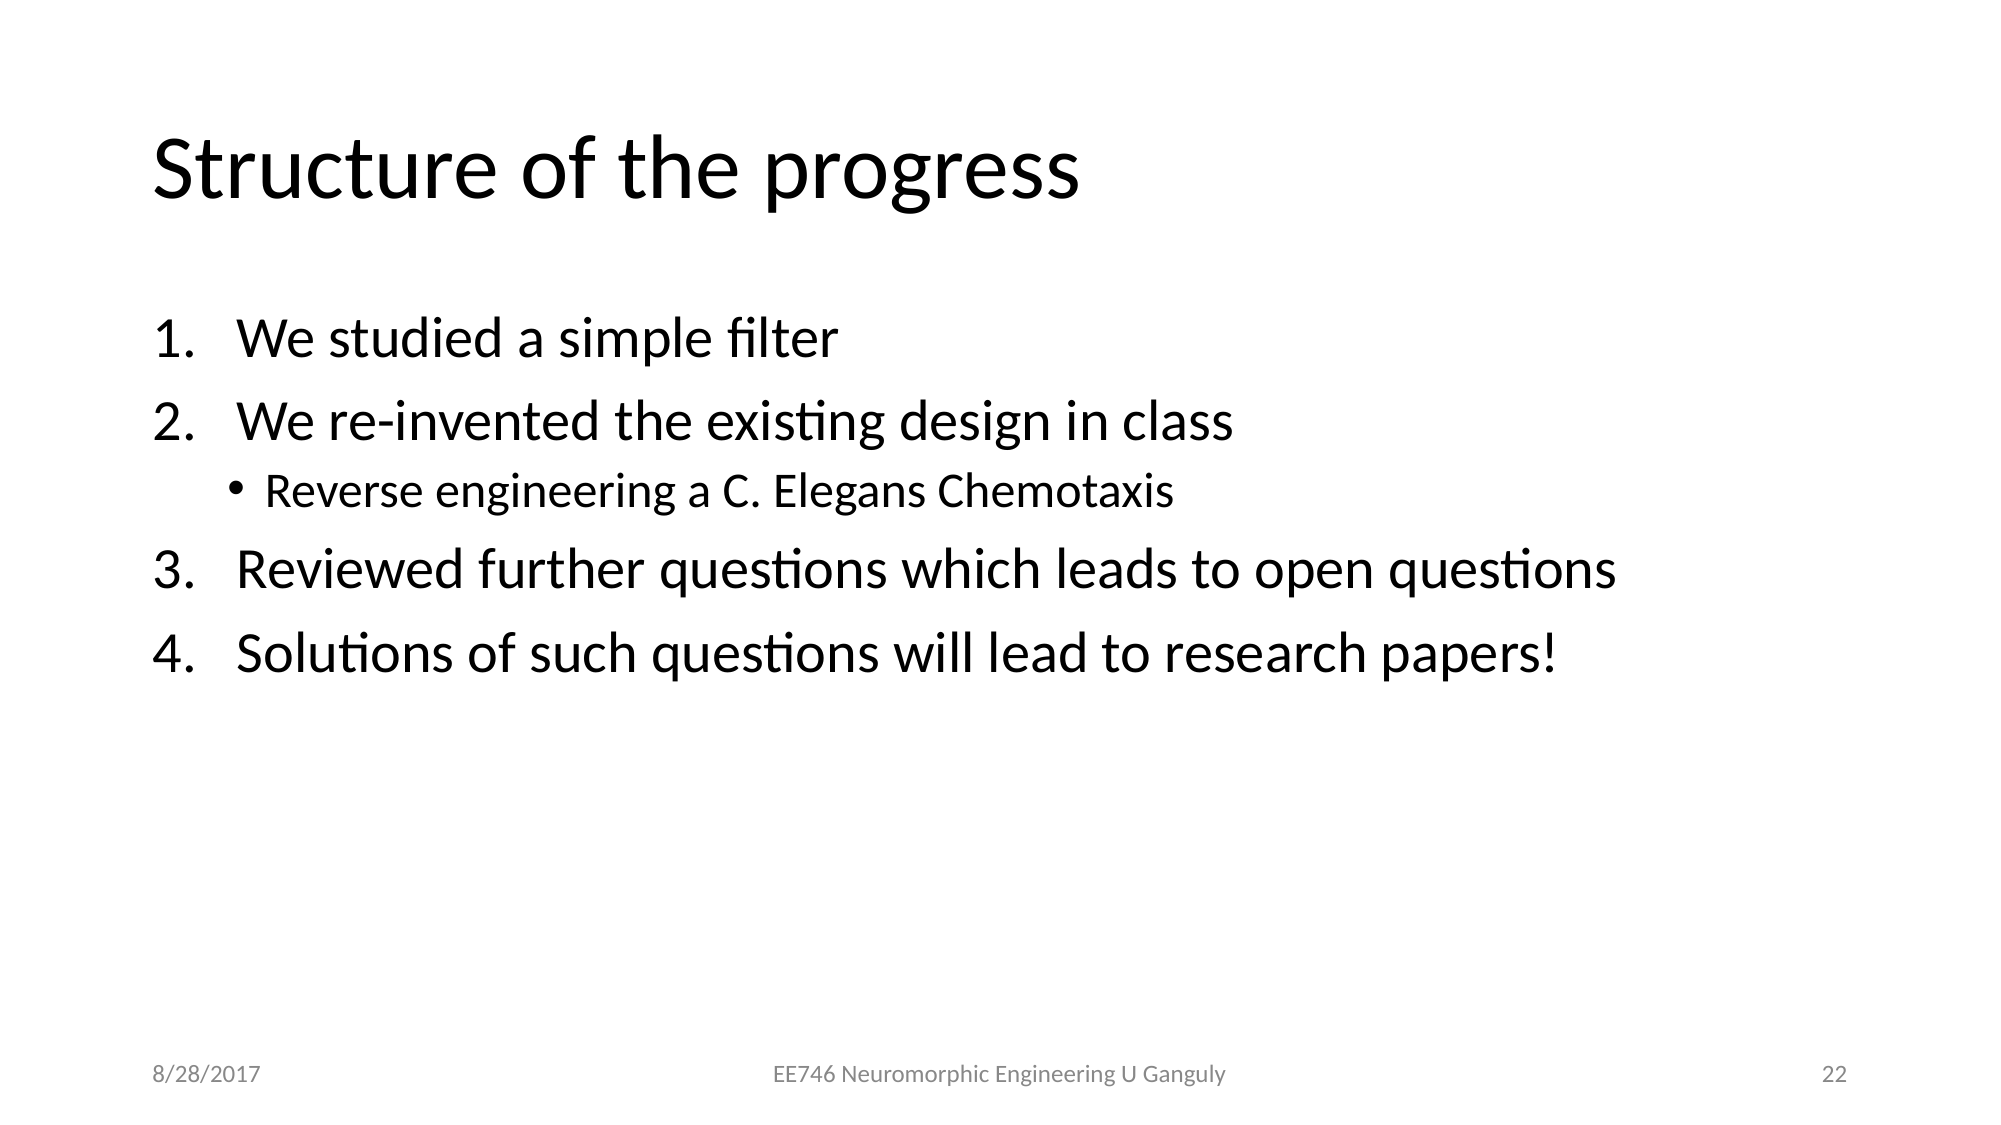

# Structure of the progress
We studied a simple filter
We re-invented the existing design in class
Reverse engineering a C. Elegans Chemotaxis
Reviewed further questions which leads to open questions
Solutions of such questions will lead to research papers!
8/28/2017
EE746 Neuromorphic Engineering U Ganguly
22